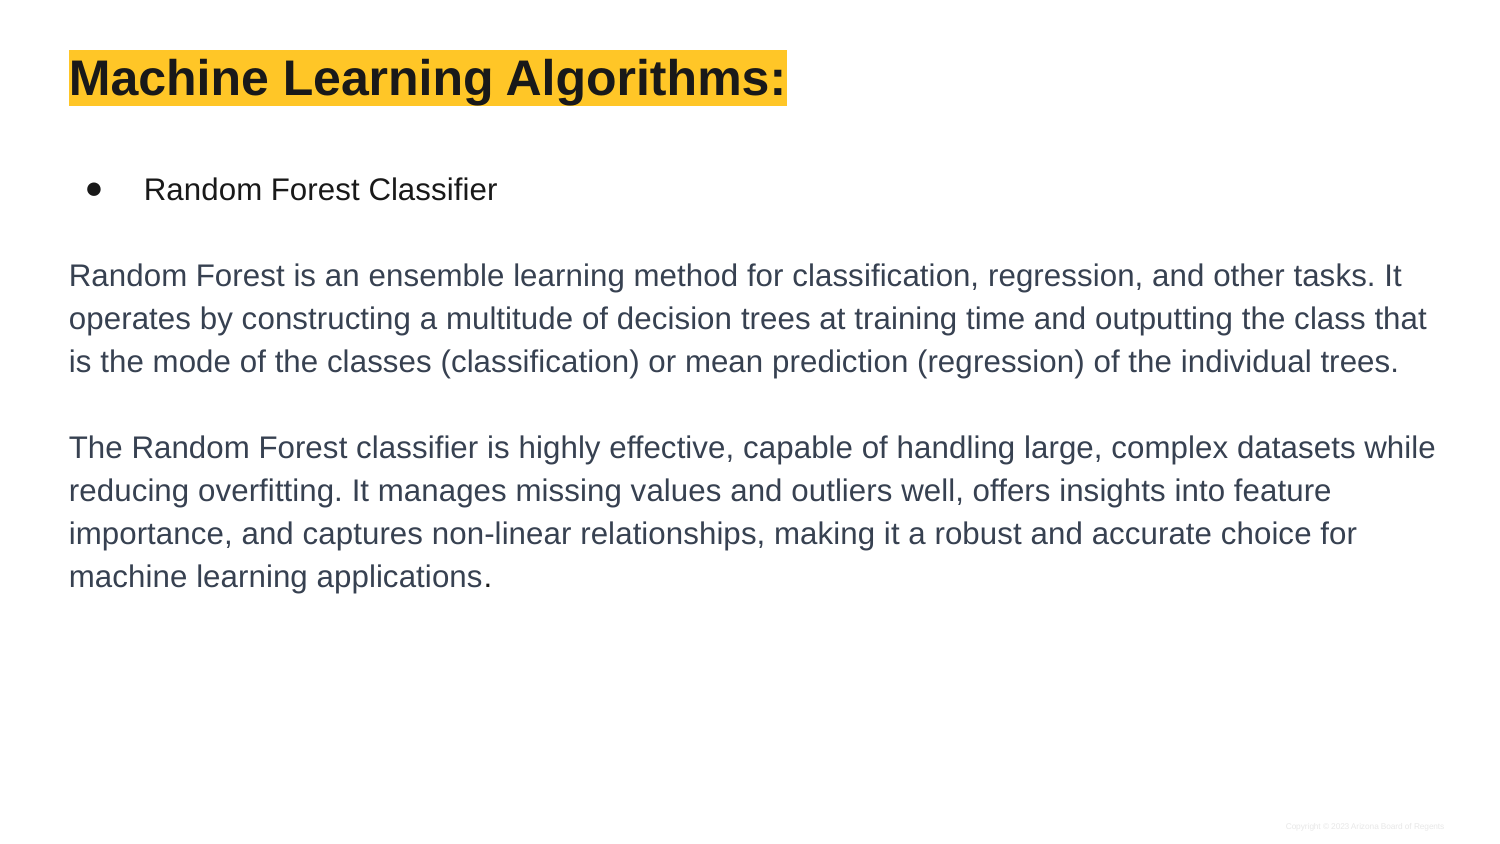

# Machine Learning Algorithms:
Random Forest Classifier

Random Forest is an ensemble learning method for classification, regression, and other tasks. It operates by constructing a multitude of decision trees at training time and outputting the class that is the mode of the classes (classification) or mean prediction (regression) of the individual trees.

The Random Forest classifier is highly effective, capable of handling large, complex datasets while reducing overfitting. It manages missing values and outliers well, offers insights into feature importance, and captures non-linear relationships, making it a robust and accurate choice for machine learning applications.